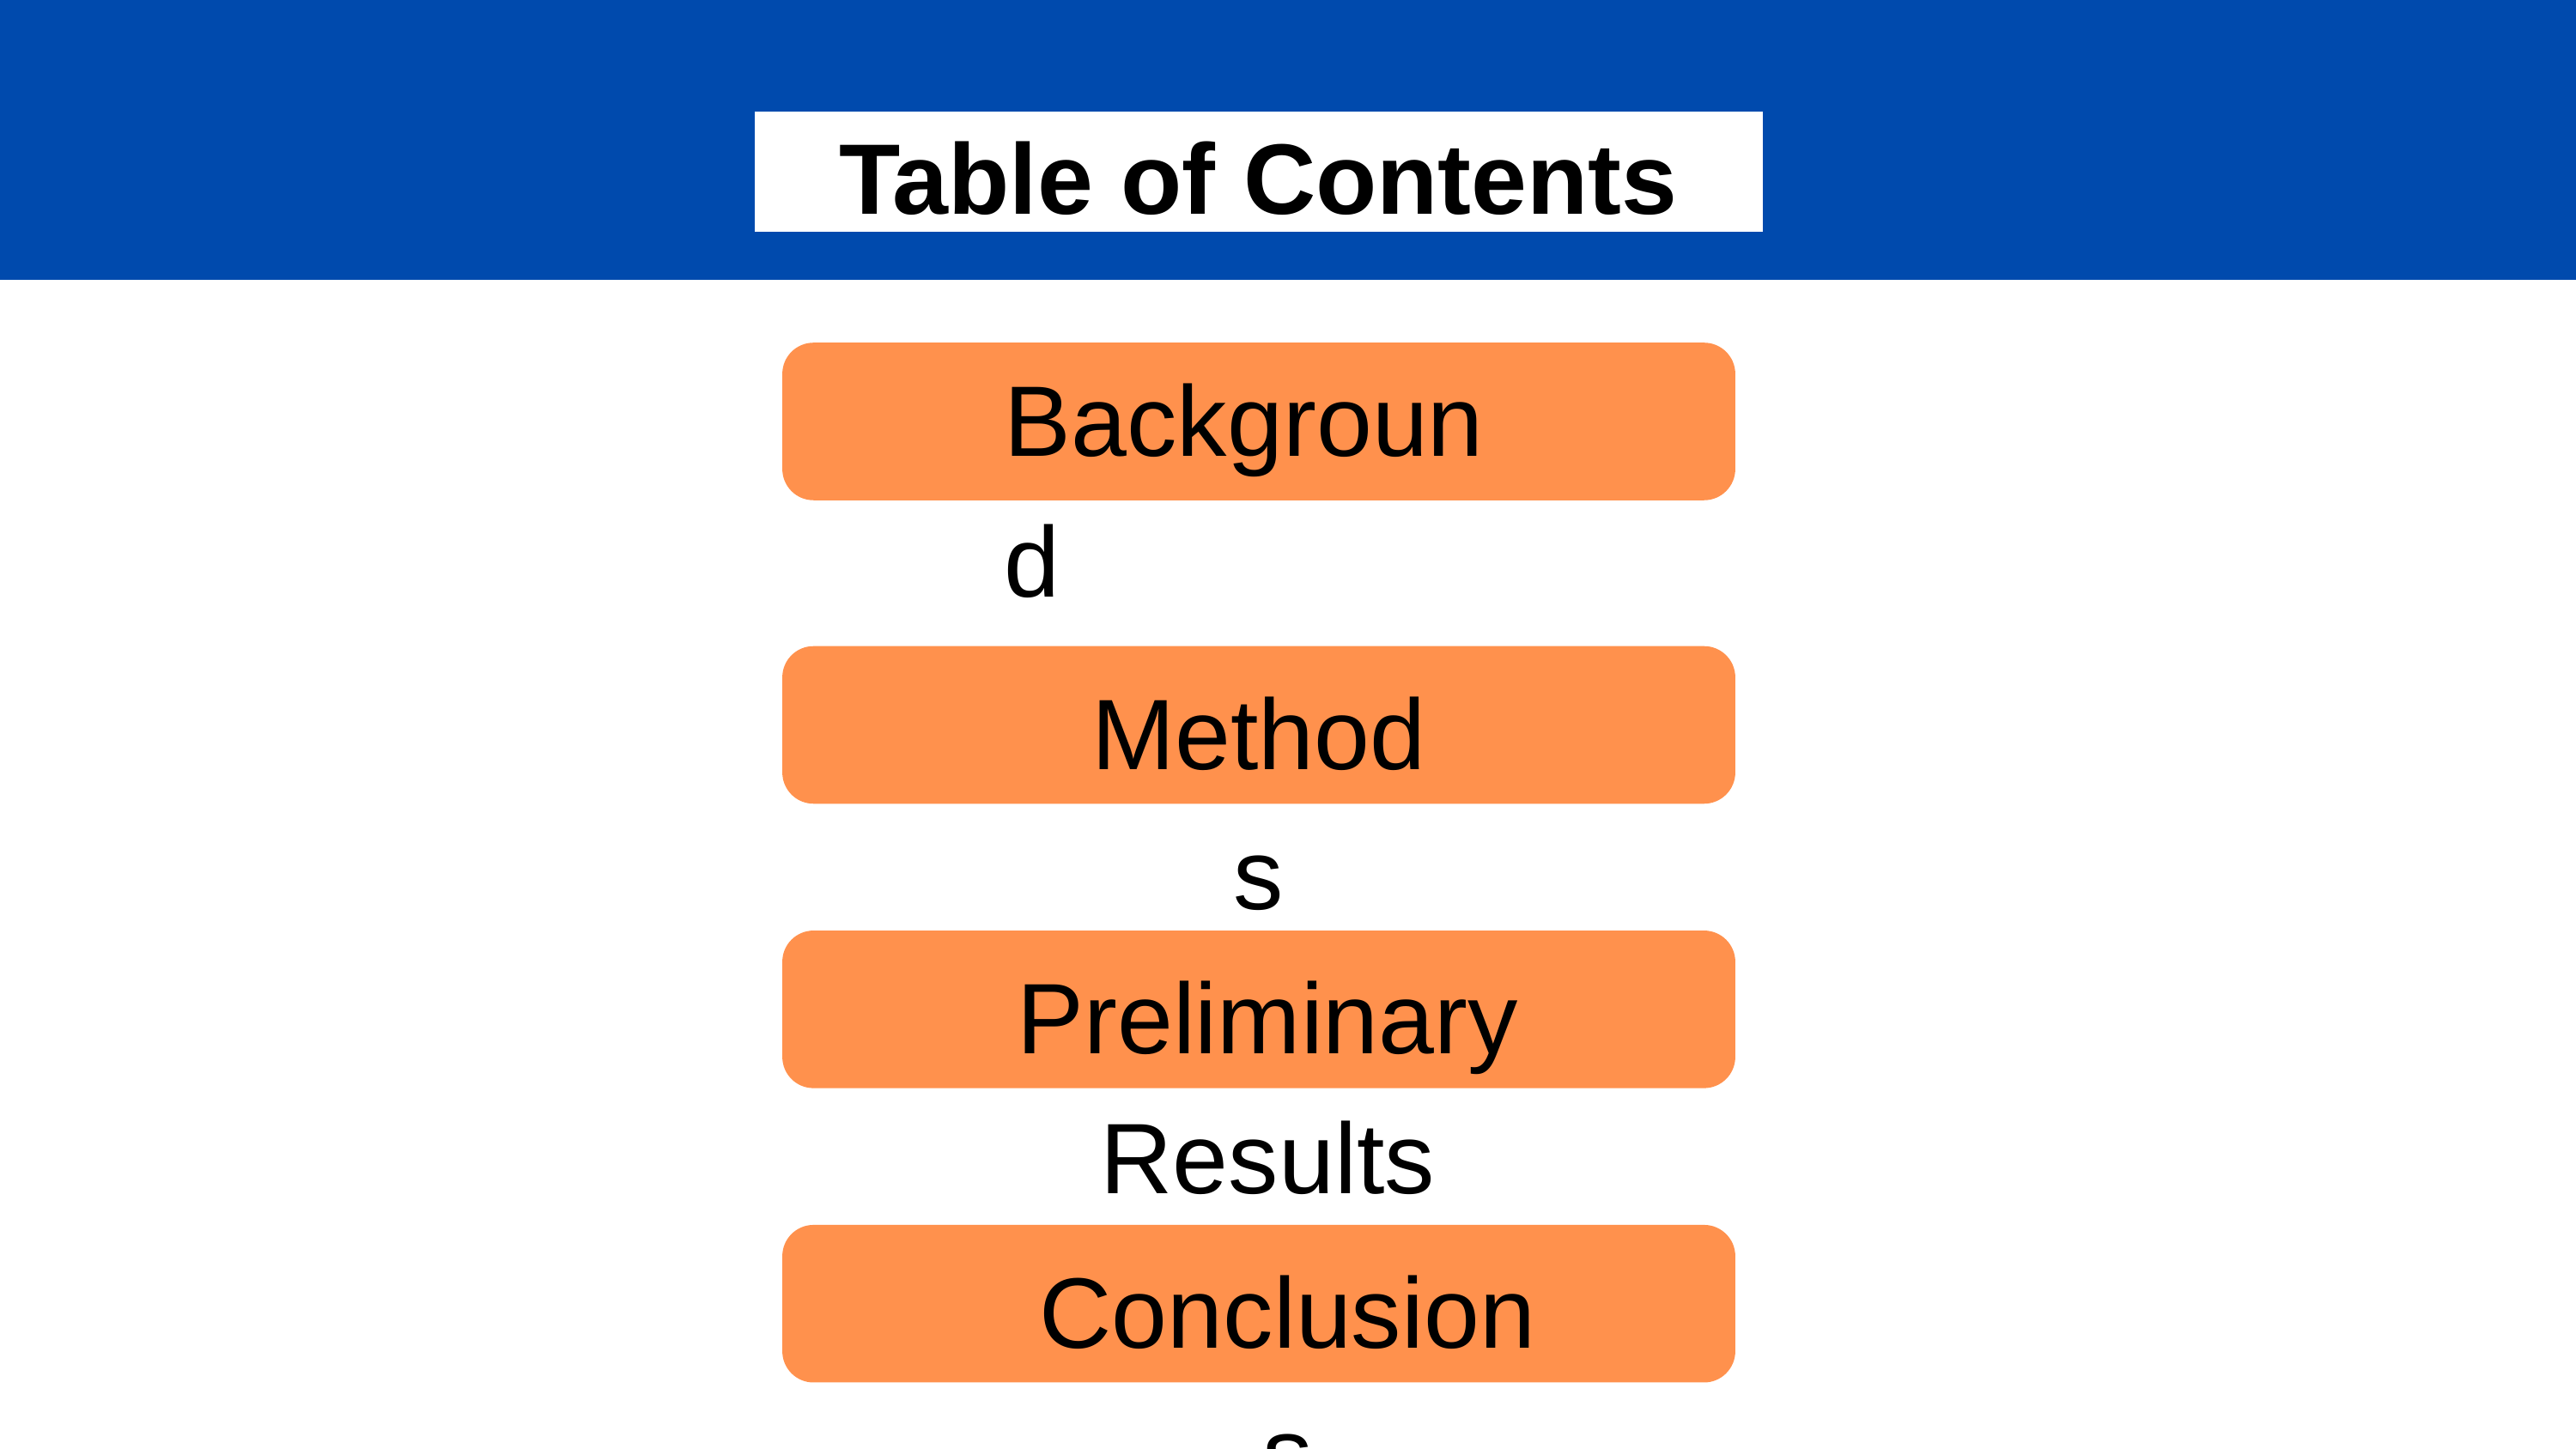

Table of Contents

Background

Methods

Preliminary Results

Conclusions